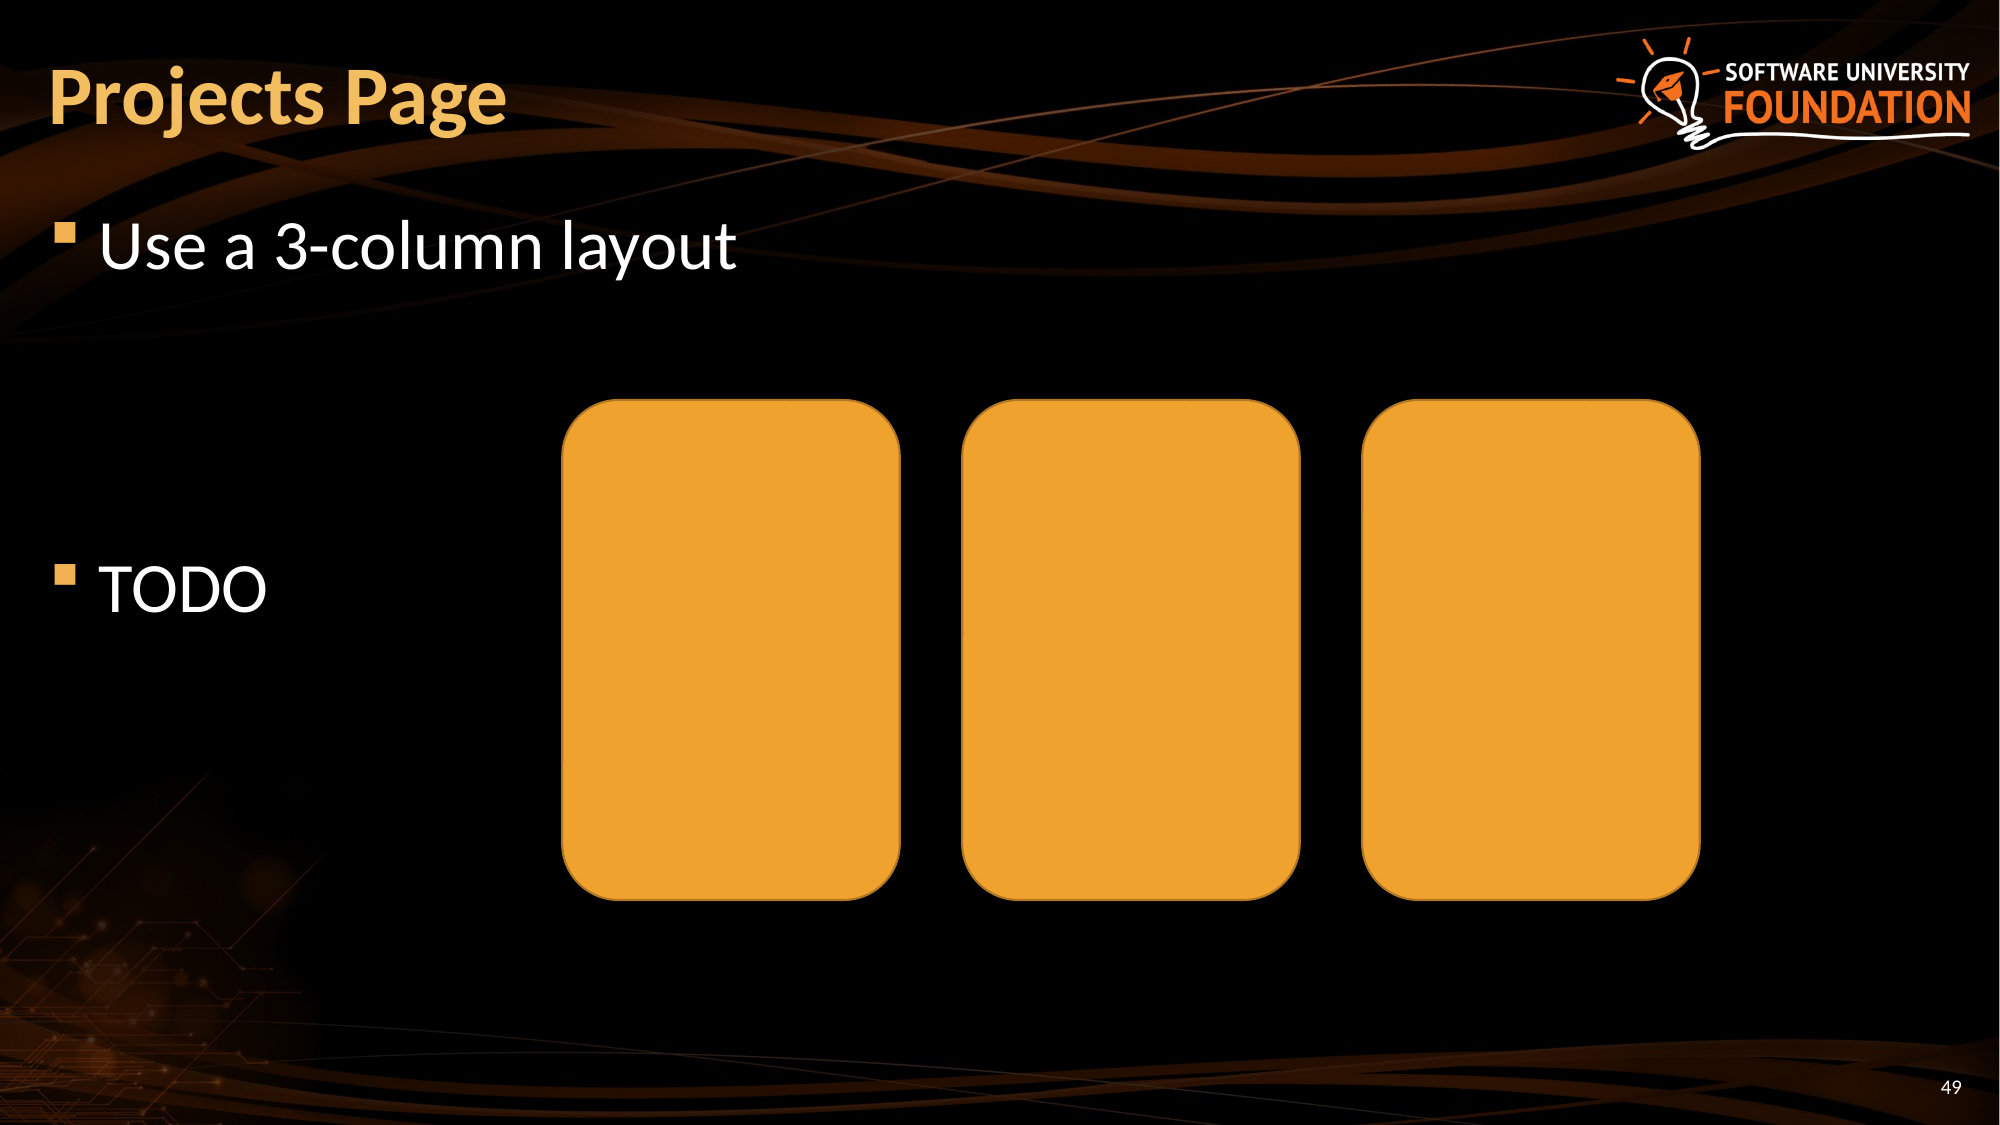

# Projects Page
Use a 3-column layout

TODO

49